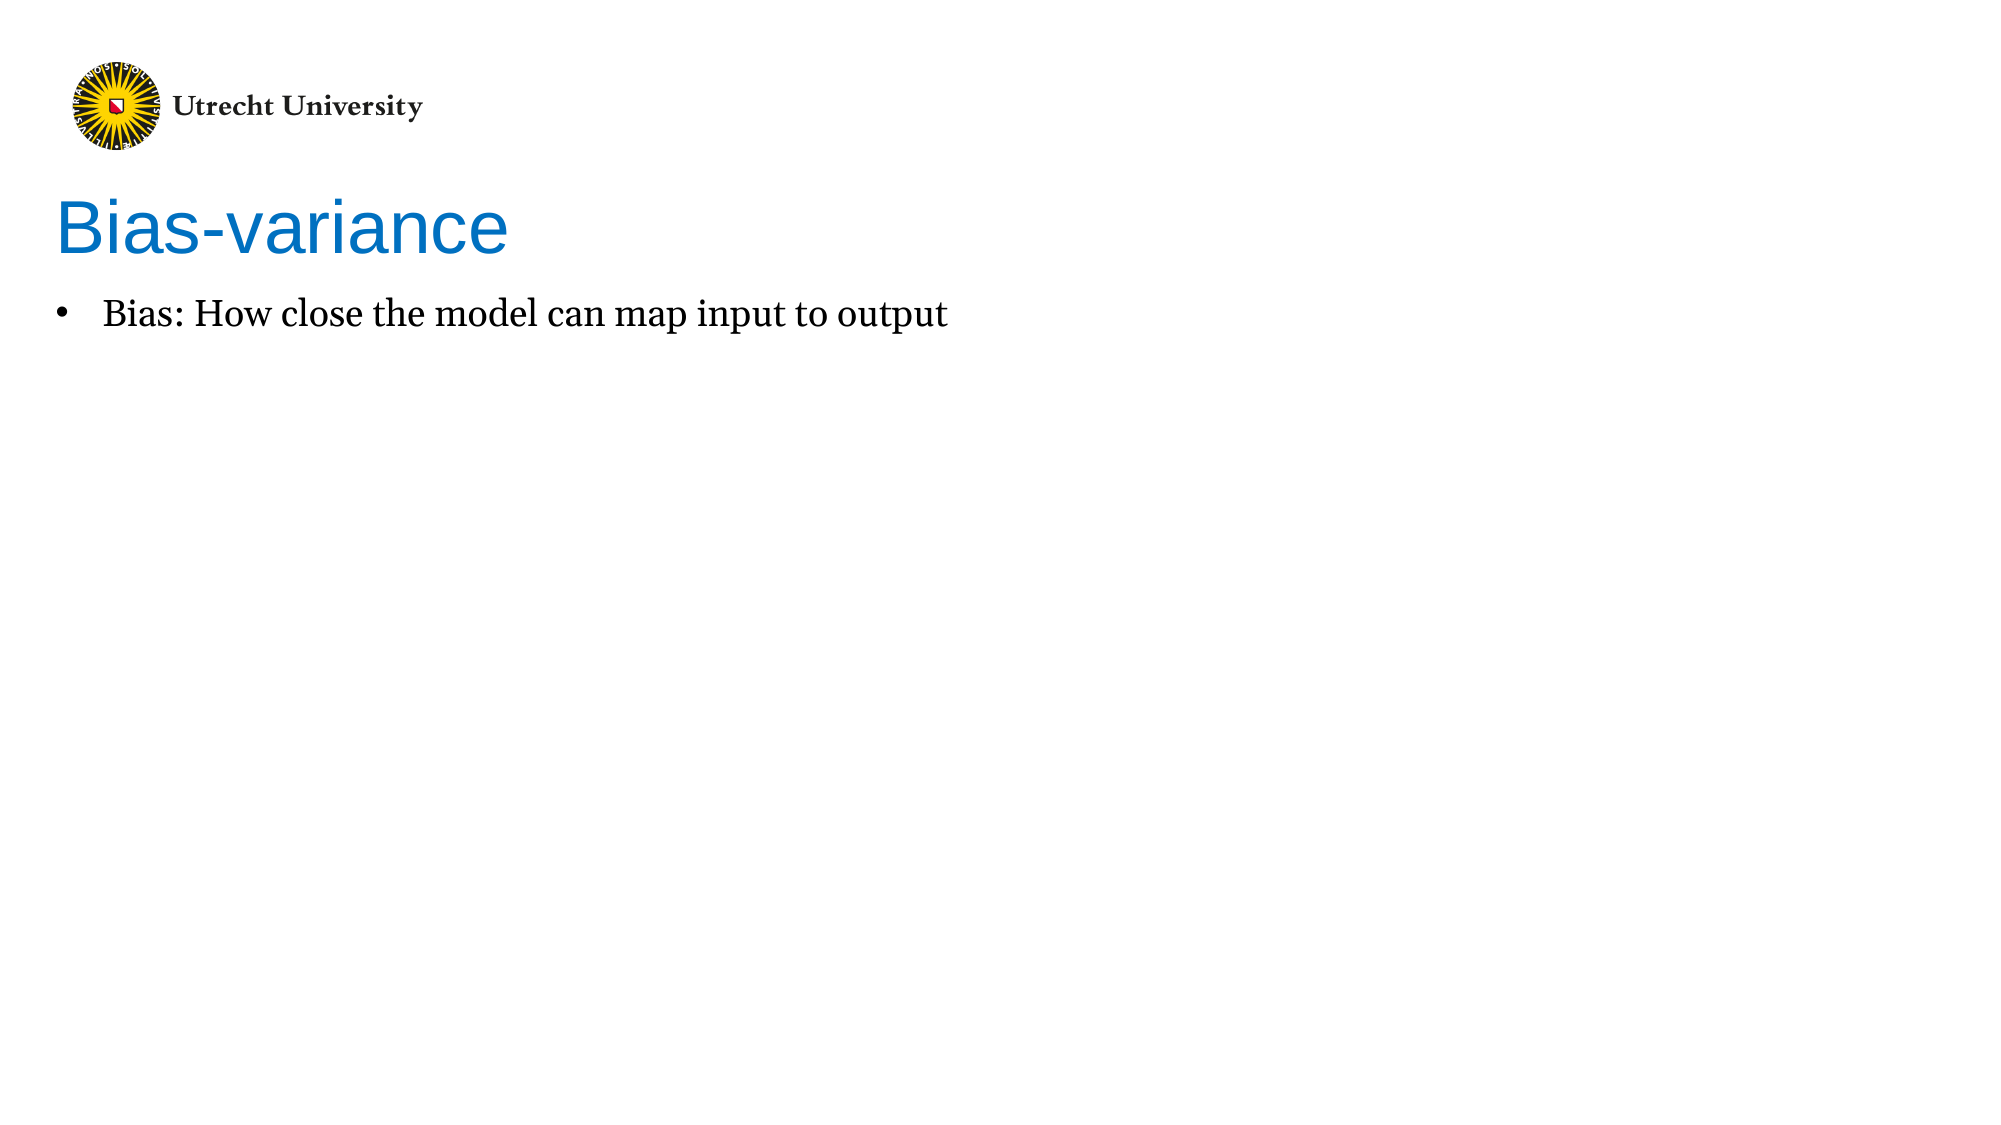

Bias-variance
Bias: How close the model can map input to output